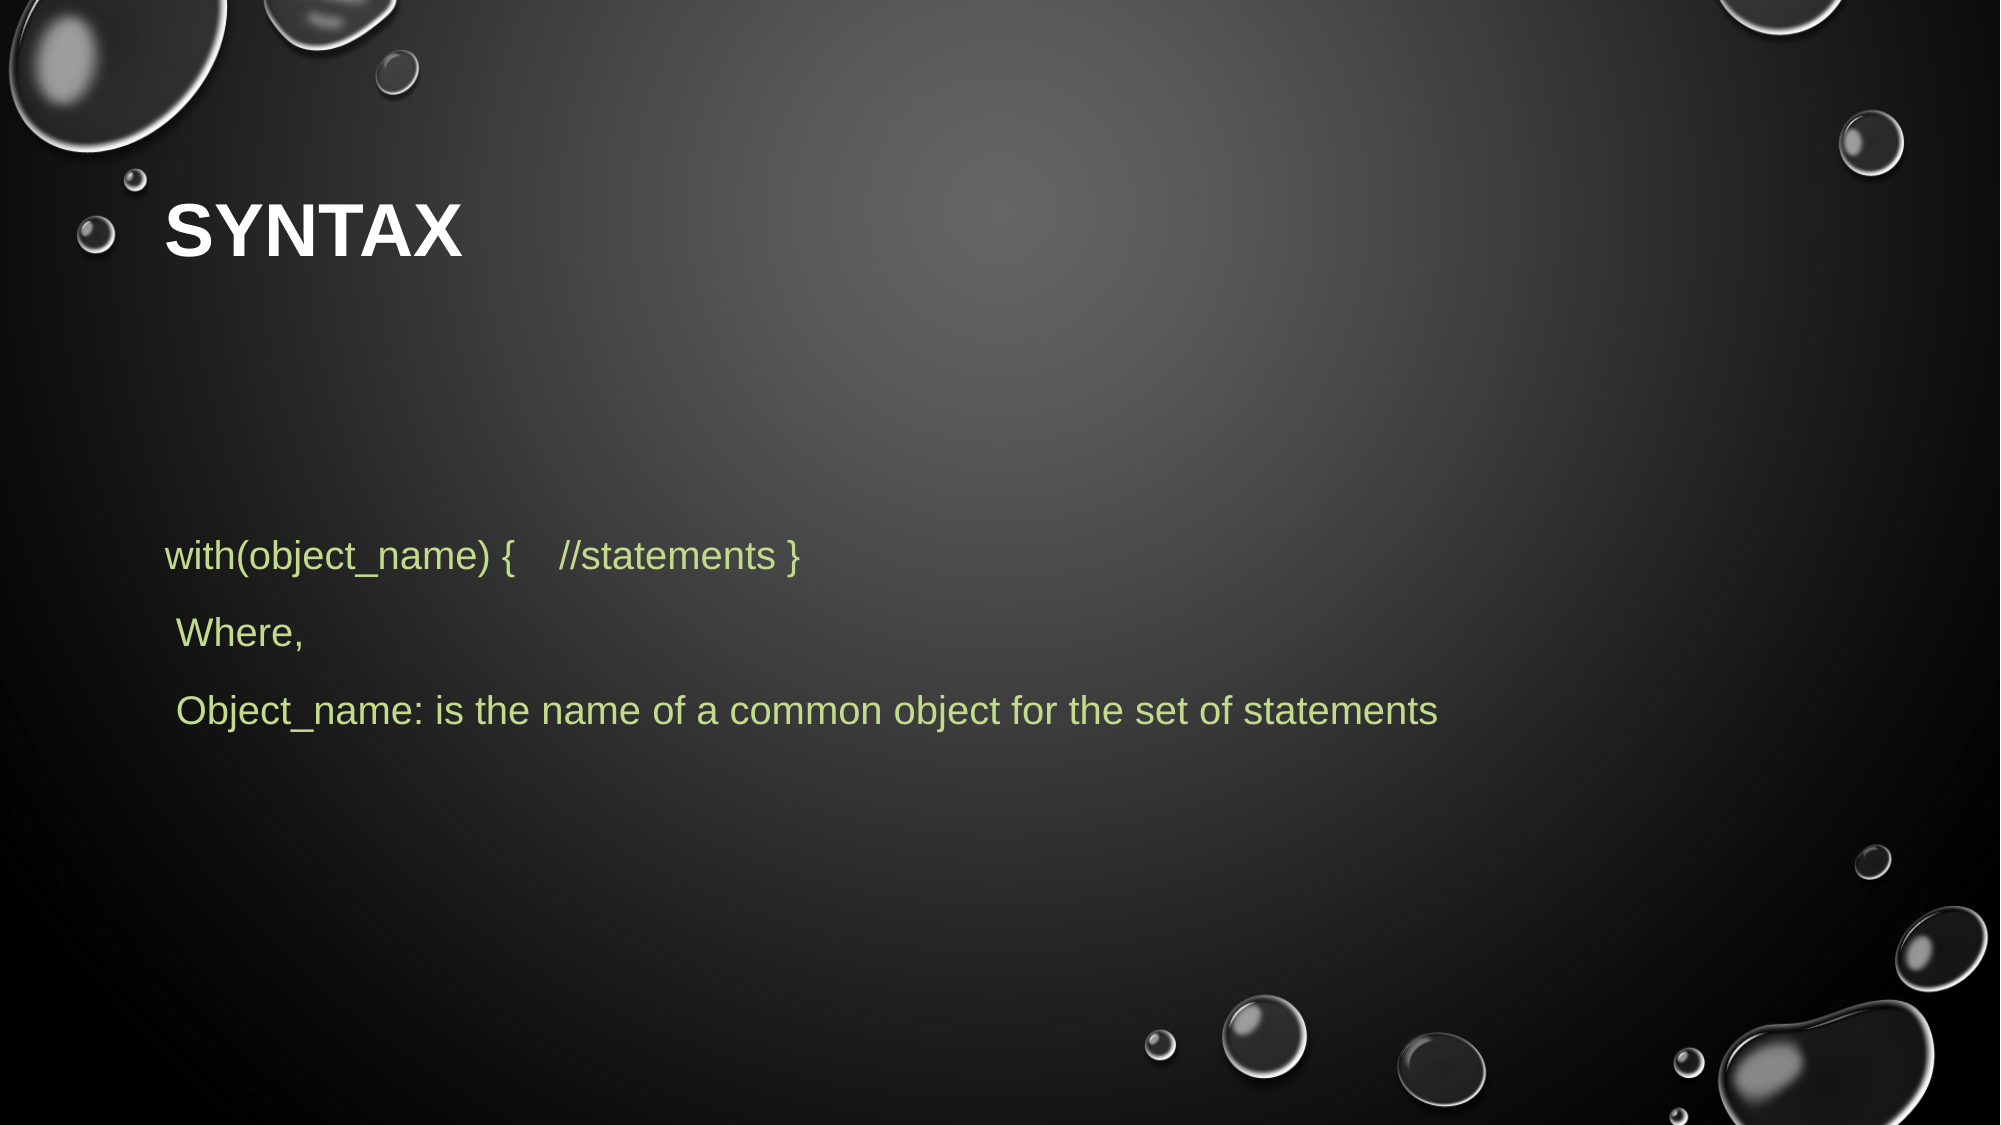

# syntax
with(object_name) {    //statements }
 Where,
 Object_name: is the name of a common object for the set of statements